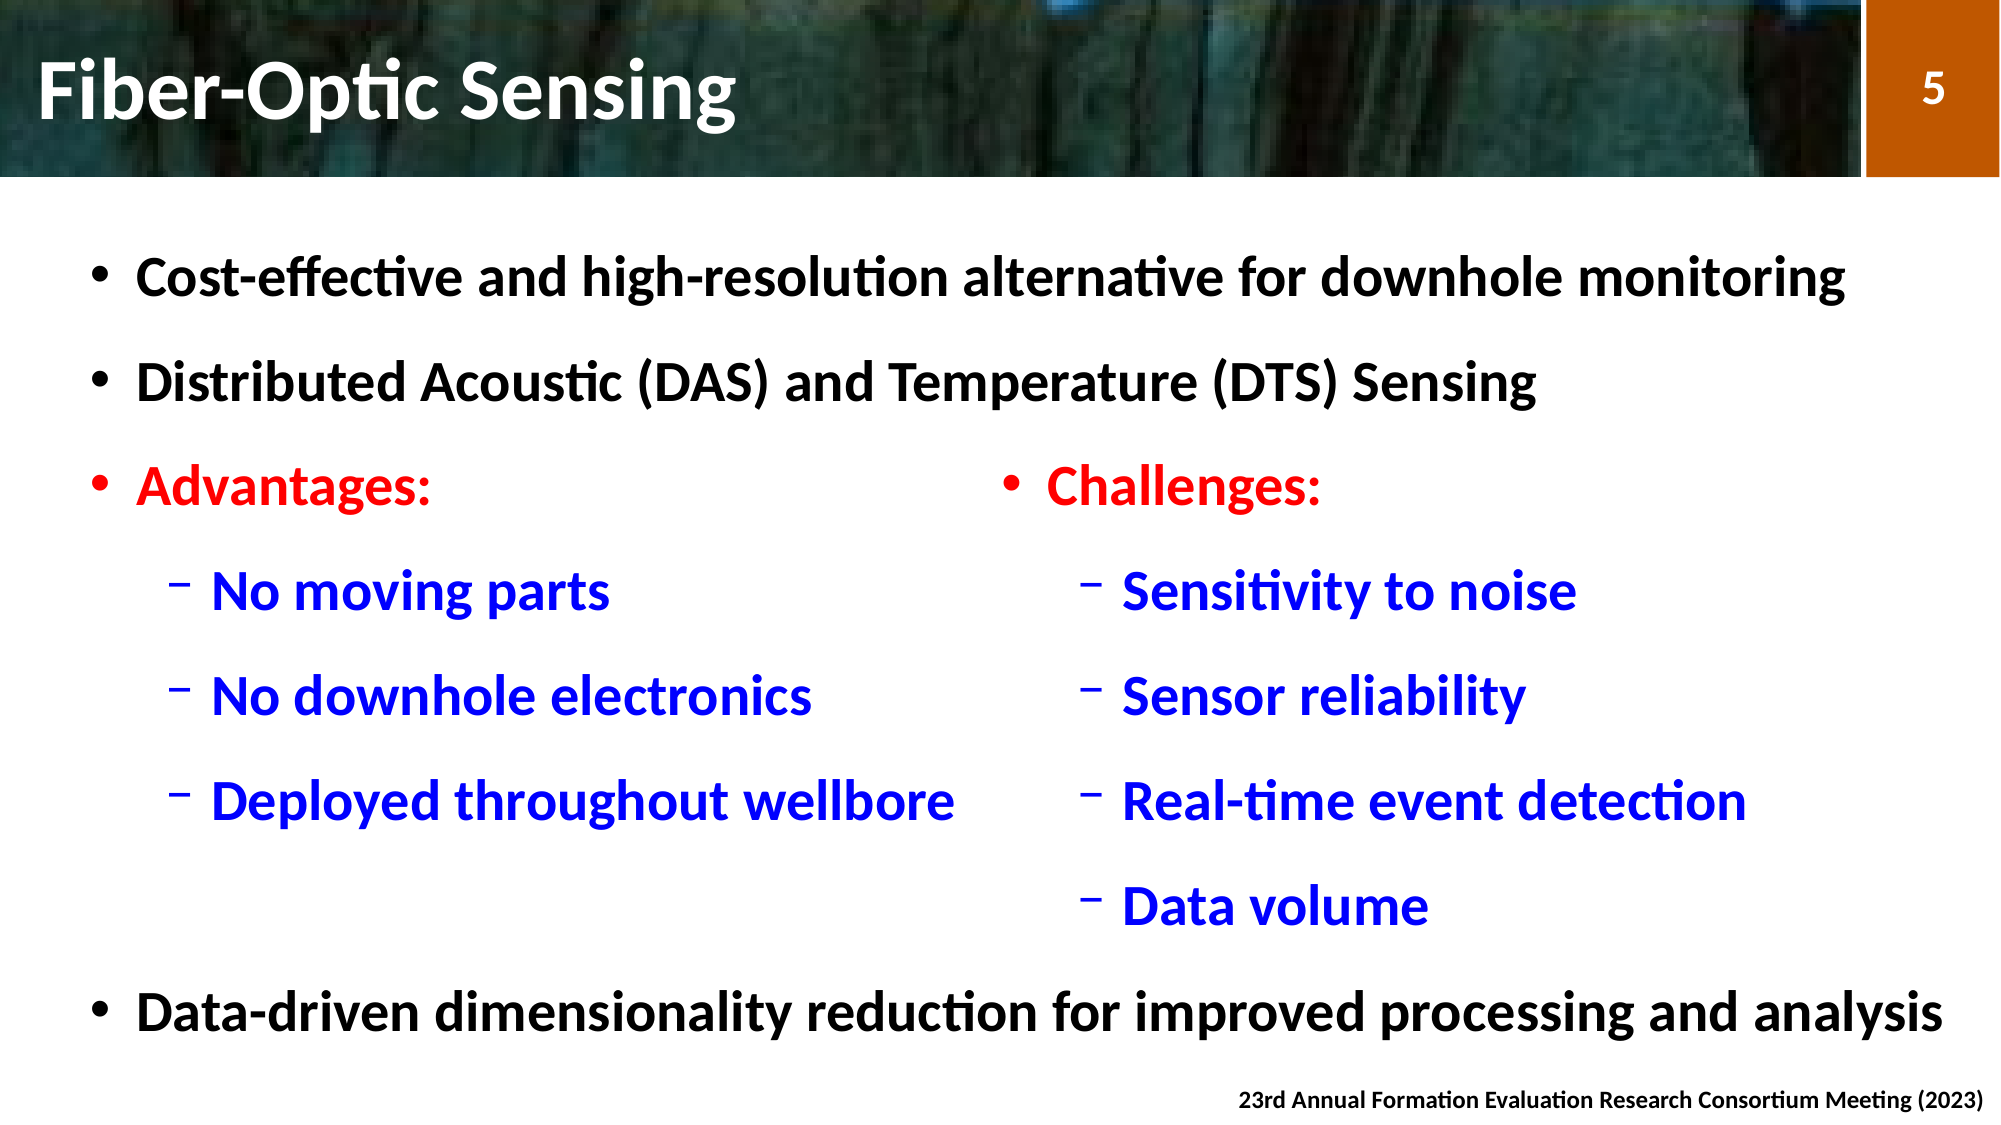

# Fiber-Optic Sensing
5
Cost-effective and high-resolution alternative for downhole monitoring
Distributed Acoustic (DAS) and Temperature (DTS) Sensing

Data-driven dimensionality reduction for improved processing and analysis

Challenges:
Sensitivity to noise
Sensor reliability
Real-time event detection
Data volume
Advantages:
No moving parts
No downhole electronics
Deployed throughout wellbore